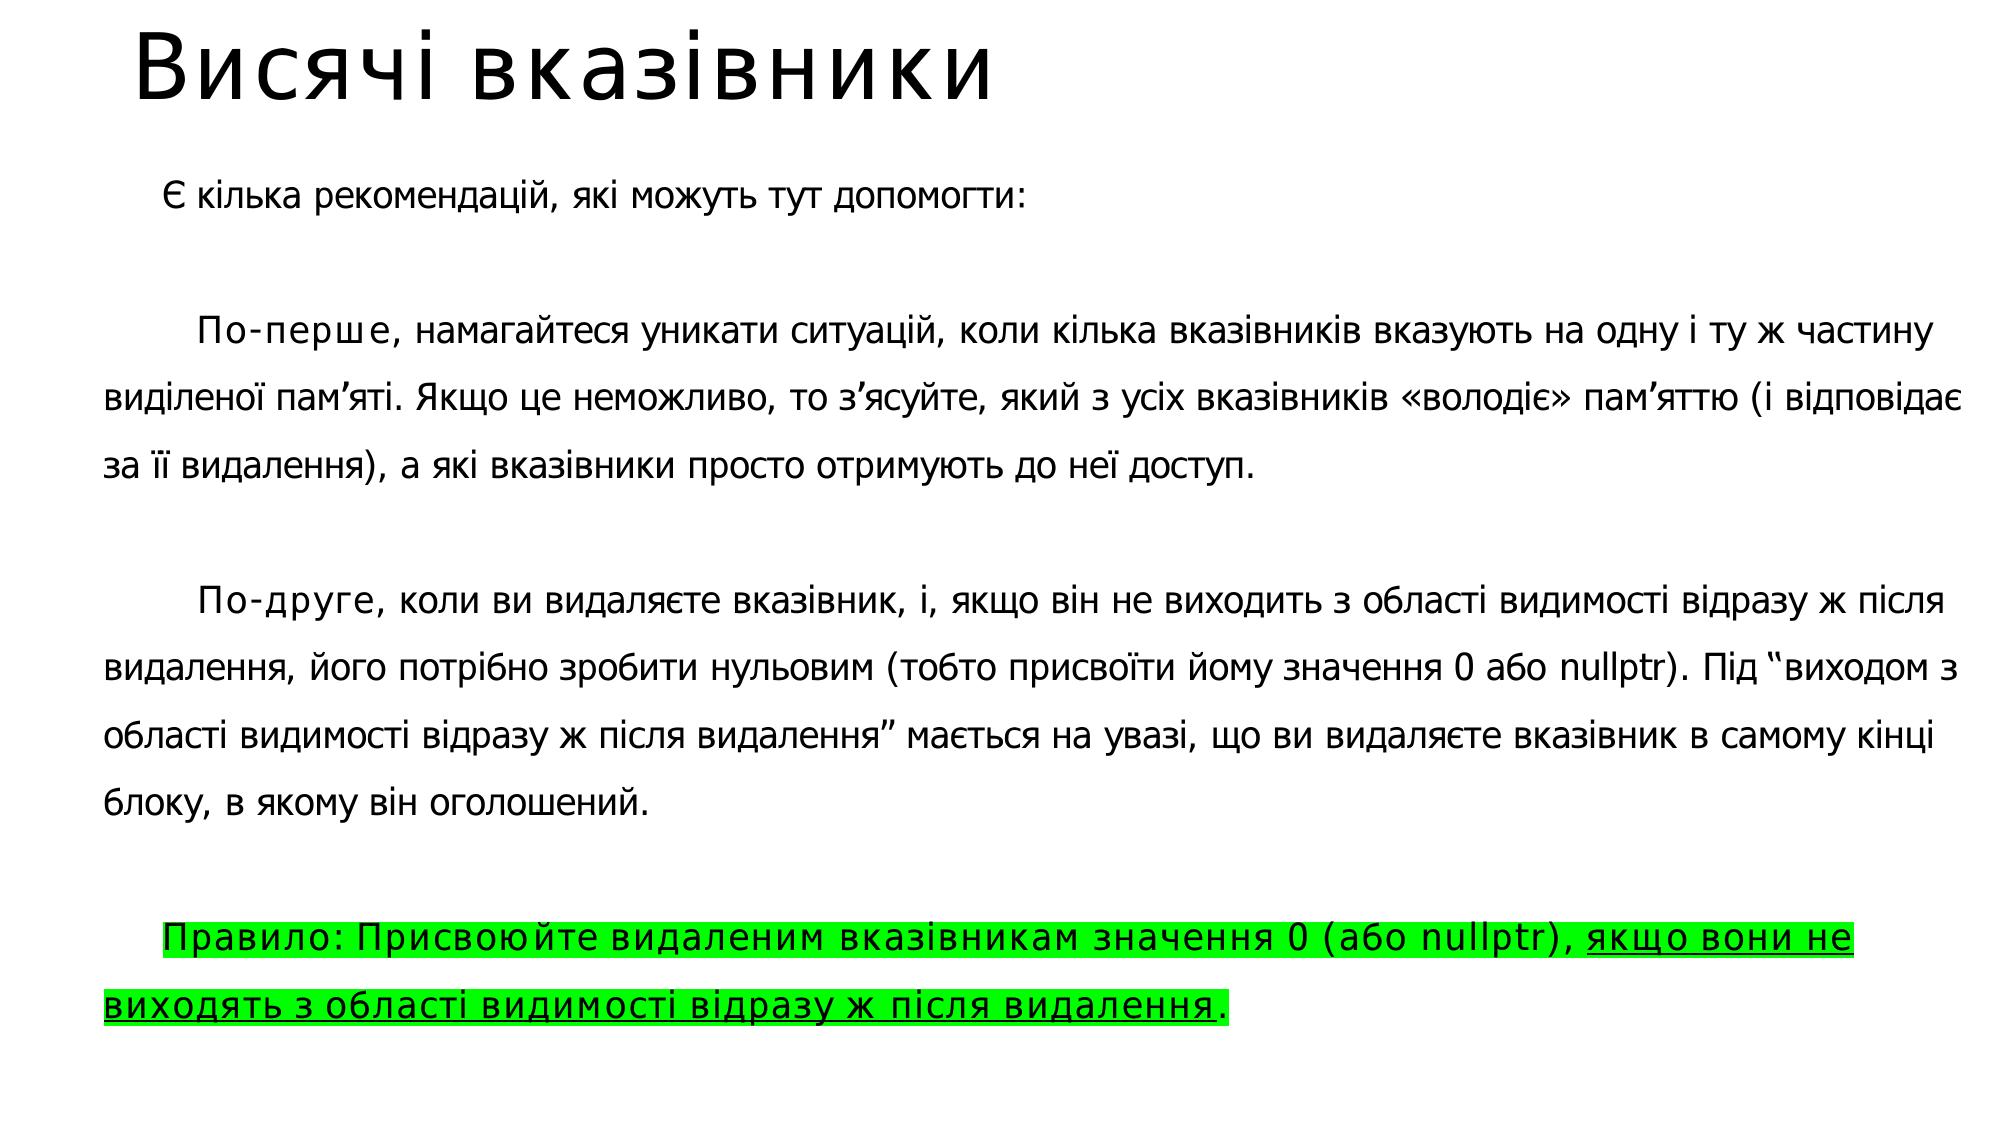

# Висячі вказівники
Є кілька рекомендацій, які можуть тут допомогти:

   По-перше, намагайтеся уникати ситуацій, коли кілька вказівників вказують на одну і ту ж частину виділеної пам’яті. Якщо це неможливо, то з’ясуйте, який з усіх вказівників «володіє» пам’яттю (і відповідає за її видалення), а які вказівники просто отримують до неї доступ.

   По-друге, коли ви видаляєте вказівник, і, якщо він не виходить з області видимості відразу ж після видалення, його потрібно зробити нульовим (тобто присвоїти йому значення 0 або nullptr). Під “виходом з області видимості відразу ж після видалення” мається на увазі, що ви видаляєте вказівник в самому кінці блоку, в якому він оголошений.

Правило: Присвоюйте видаленим вказівникам значення 0 (або nullptr), якщо вони не виходять з області видимості відразу ж після видалення.